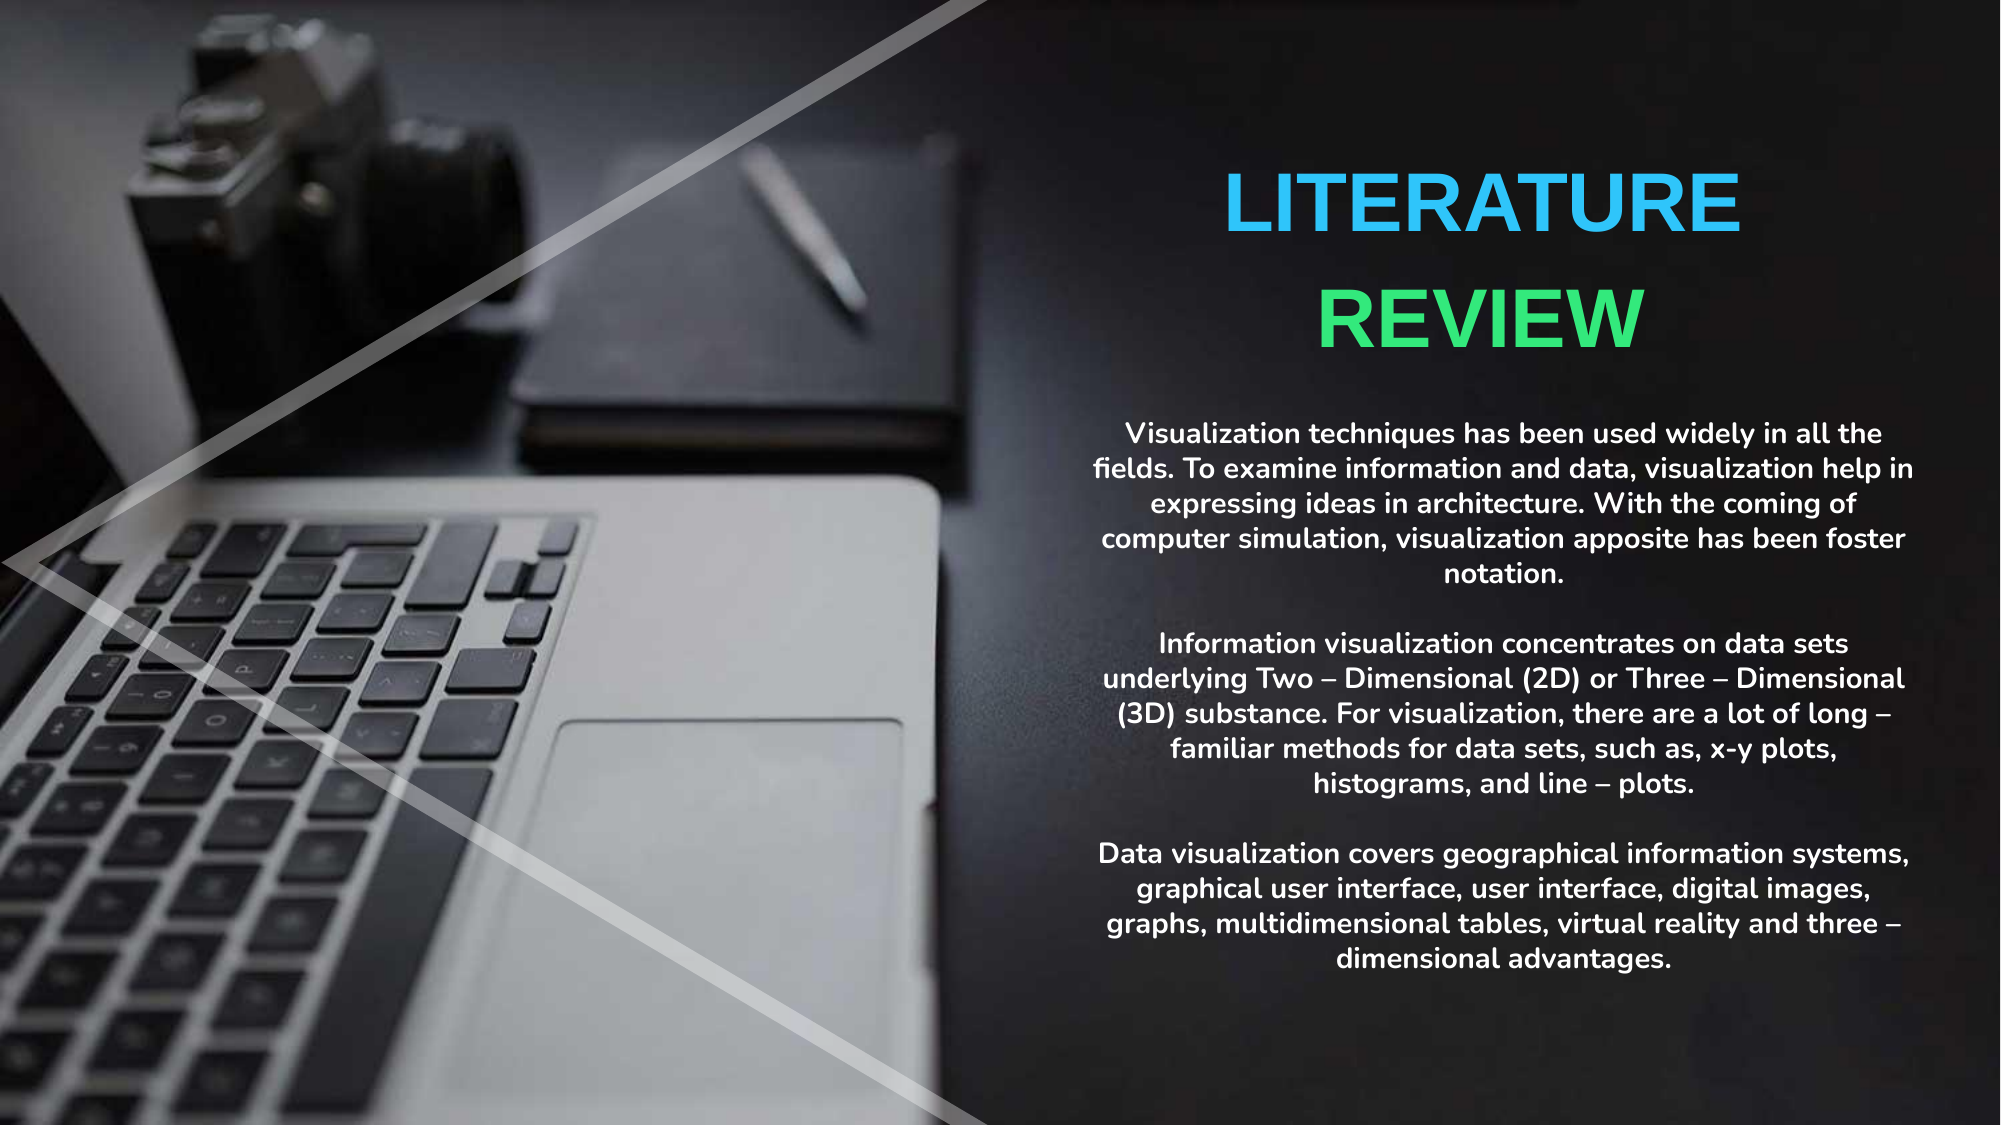

LITERATURE
REVIEW
Visualization techniques has been used widely in all the fields. To examine information and data, visualization help in expressing ideas in architecture. With the coming of computer simulation, visualization apposite has been foster notation.

Information visualization concentrates on data sets underlying Two – Dimensional (2D) or Three – Dimensional (3D) substance. For visualization, there are a lot of long – familiar methods for data sets, such as, x-y plots, histograms, and line – plots.

Data visualization covers geographical information systems, graphical user interface, user interface, digital images, graphs, multidimensional tables, virtual reality and three – dimensional advantages.